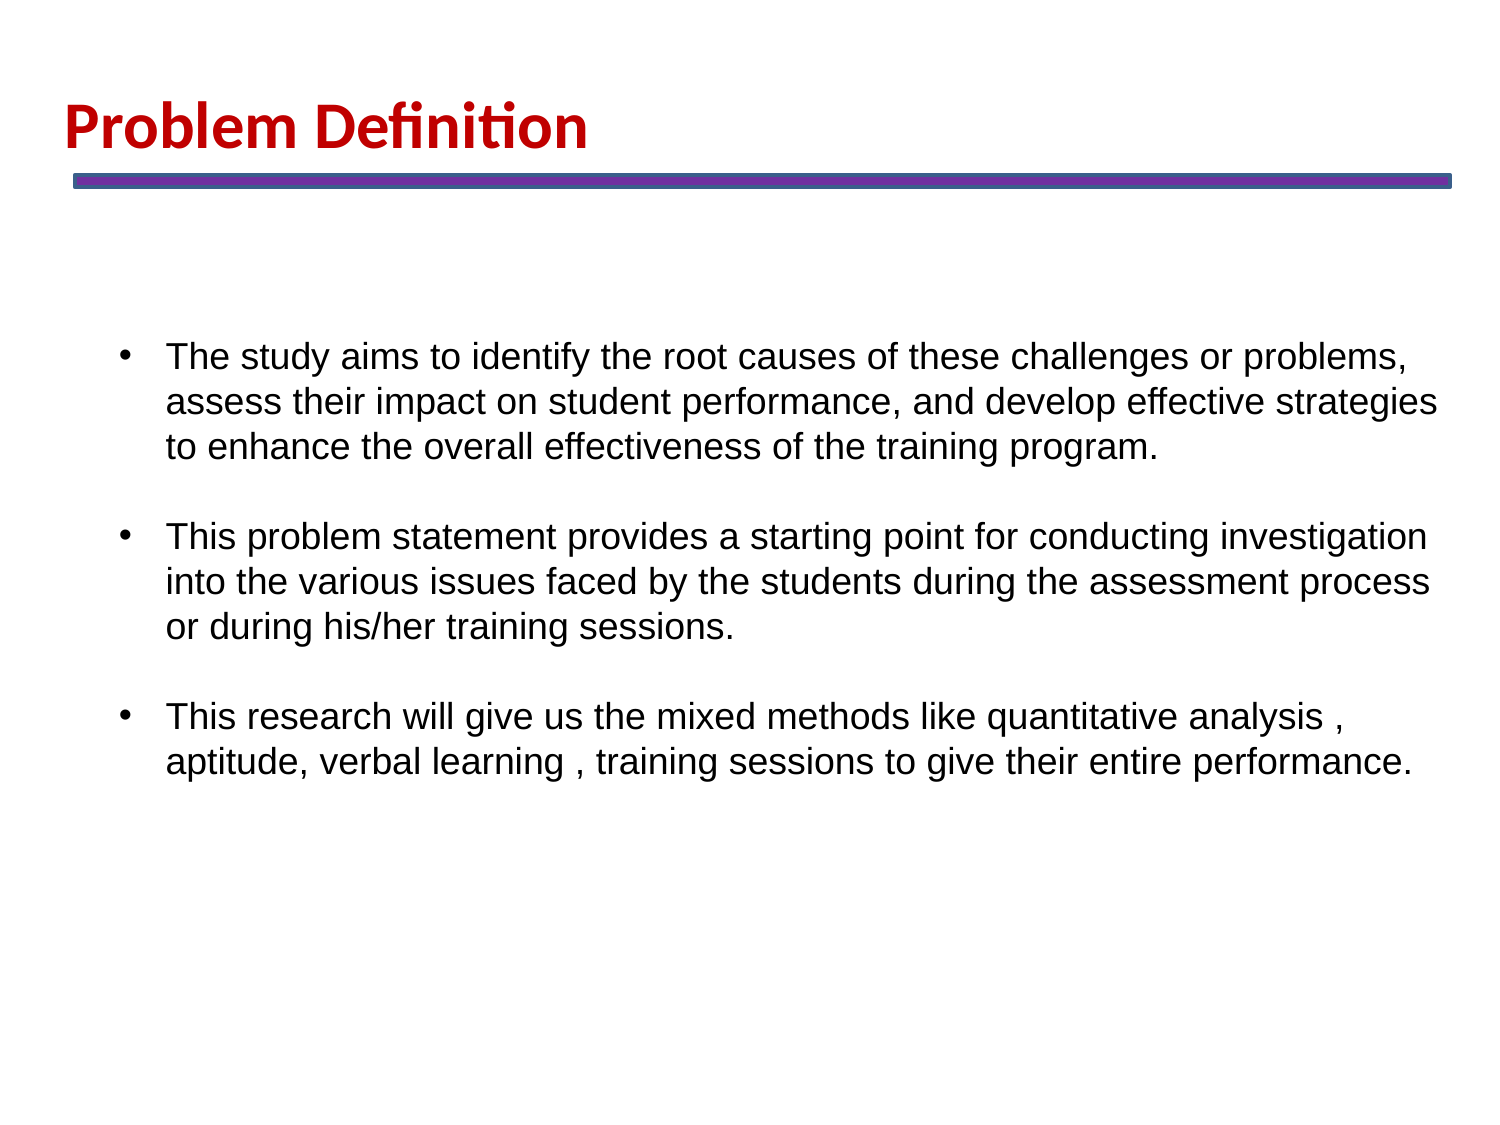

Problem Definition

The study aims to identify the root causes of these challenges or problems, assess their impact on student performance, and develop effective strategies to enhance the overall effectiveness of the training program.

This problem statement provides a starting point for conducting investigation into the various issues faced by the students during the assessment process or during his/her training sessions.

This research will give us the mixed methods like quantitative analysis , aptitude, verbal learning , training sessions to give their entire performance.